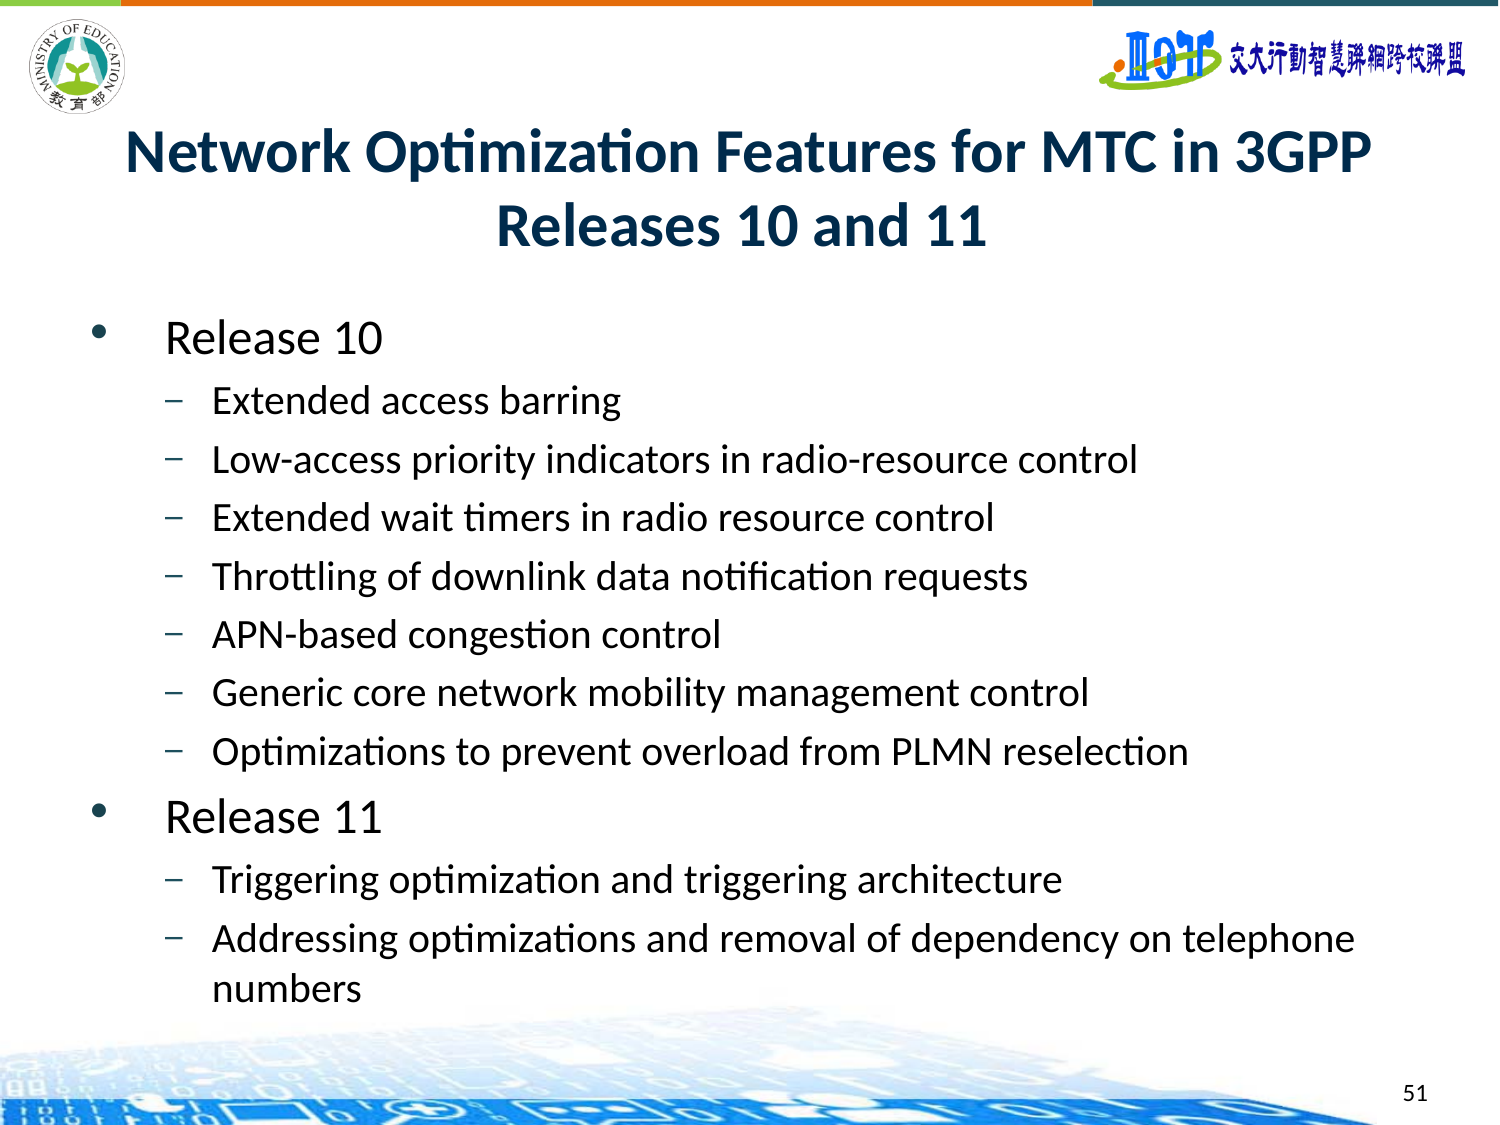

# Network Optimization Features for MTC in 3GPP Releases 10 and 11
Release 10
Extended access barring
Low-access priority indicators in radio-resource control
Extended wait timers in radio resource control
Throttling of downlink data notification requests
APN-based congestion control
Generic core network mobility management control
Optimizations to prevent overload from PLMN reselection
Release 11
Triggering optimization and triggering architecture
Addressing optimizations and removal of dependency on telephone numbers

51